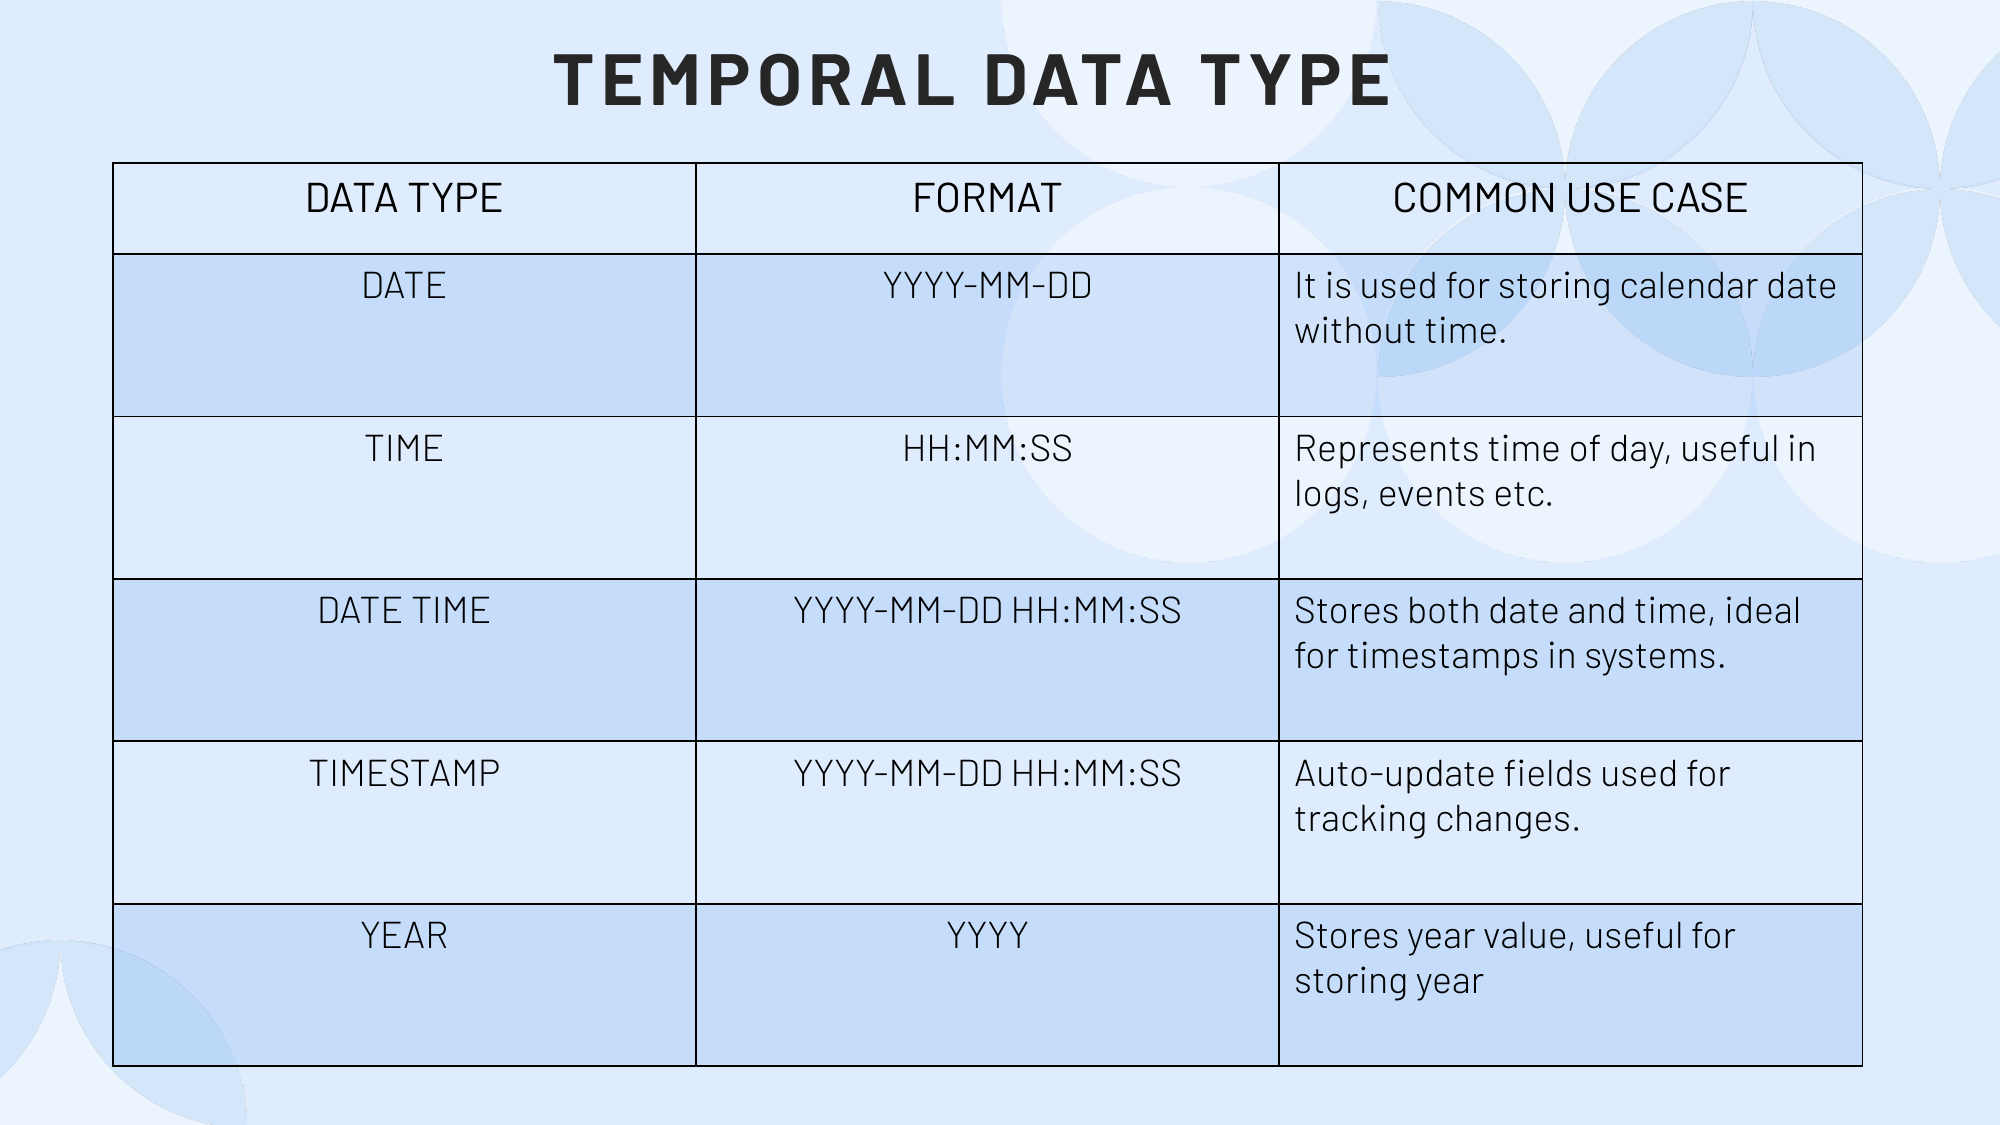

# Temporal Data Type
| DATA TYPE | FORMAT | COMMON USE CASE |
| --- | --- | --- |
| DATE | YYYY-MM-DD | It is used for storing calendar date without time. |
| TIME | HH:MM:SS | Represents time of day, useful in logs, events etc. |
| DATE TIME | YYYY-MM-DD HH:MM:SS | Stores both date and time, ideal for timestamps in systems. |
| TIMESTAMP | YYYY-MM-DD HH:MM:SS | Auto-update fields used for tracking changes. |
| YEAR | YYYY | Stores year value, useful for storing year |